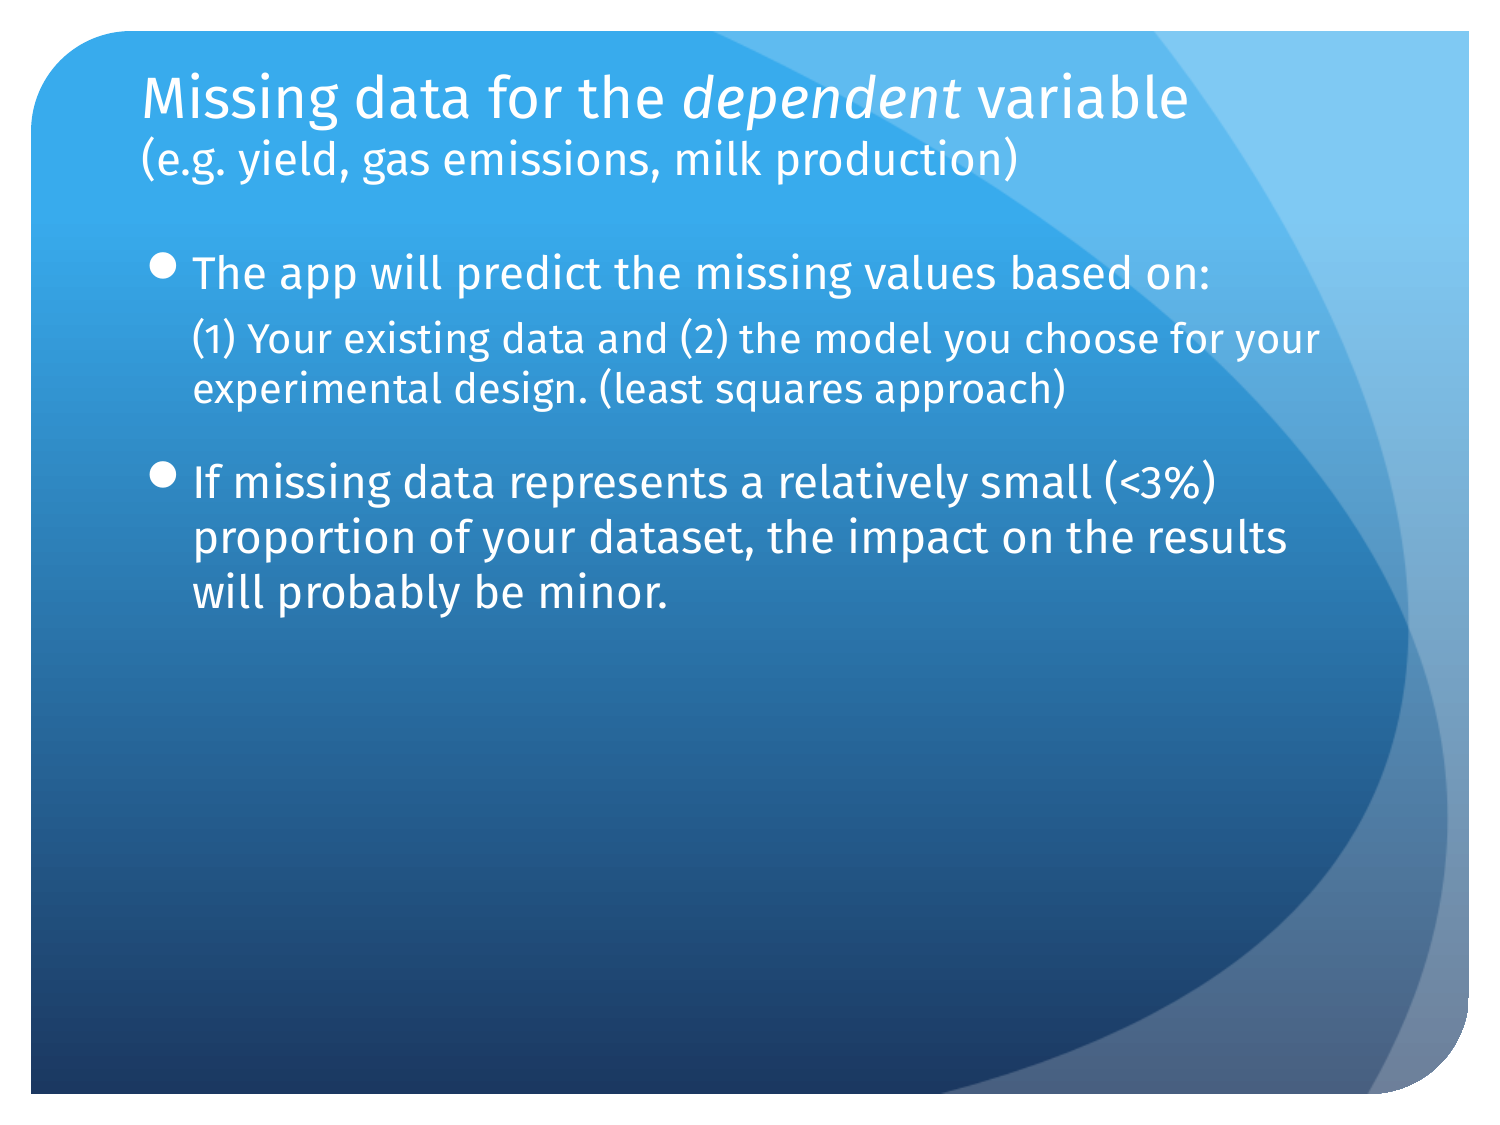

Missing data for the dependent variable
(e.g. yield, gas emissions, milk production)
The app will predict the missing values based on:
(1) Your existing data and (2) the model you choose for your experimental design. (least squares approach)
If missing data represents a relatively small (<3%) proportion of your dataset, the impact on the results will probably be minor.